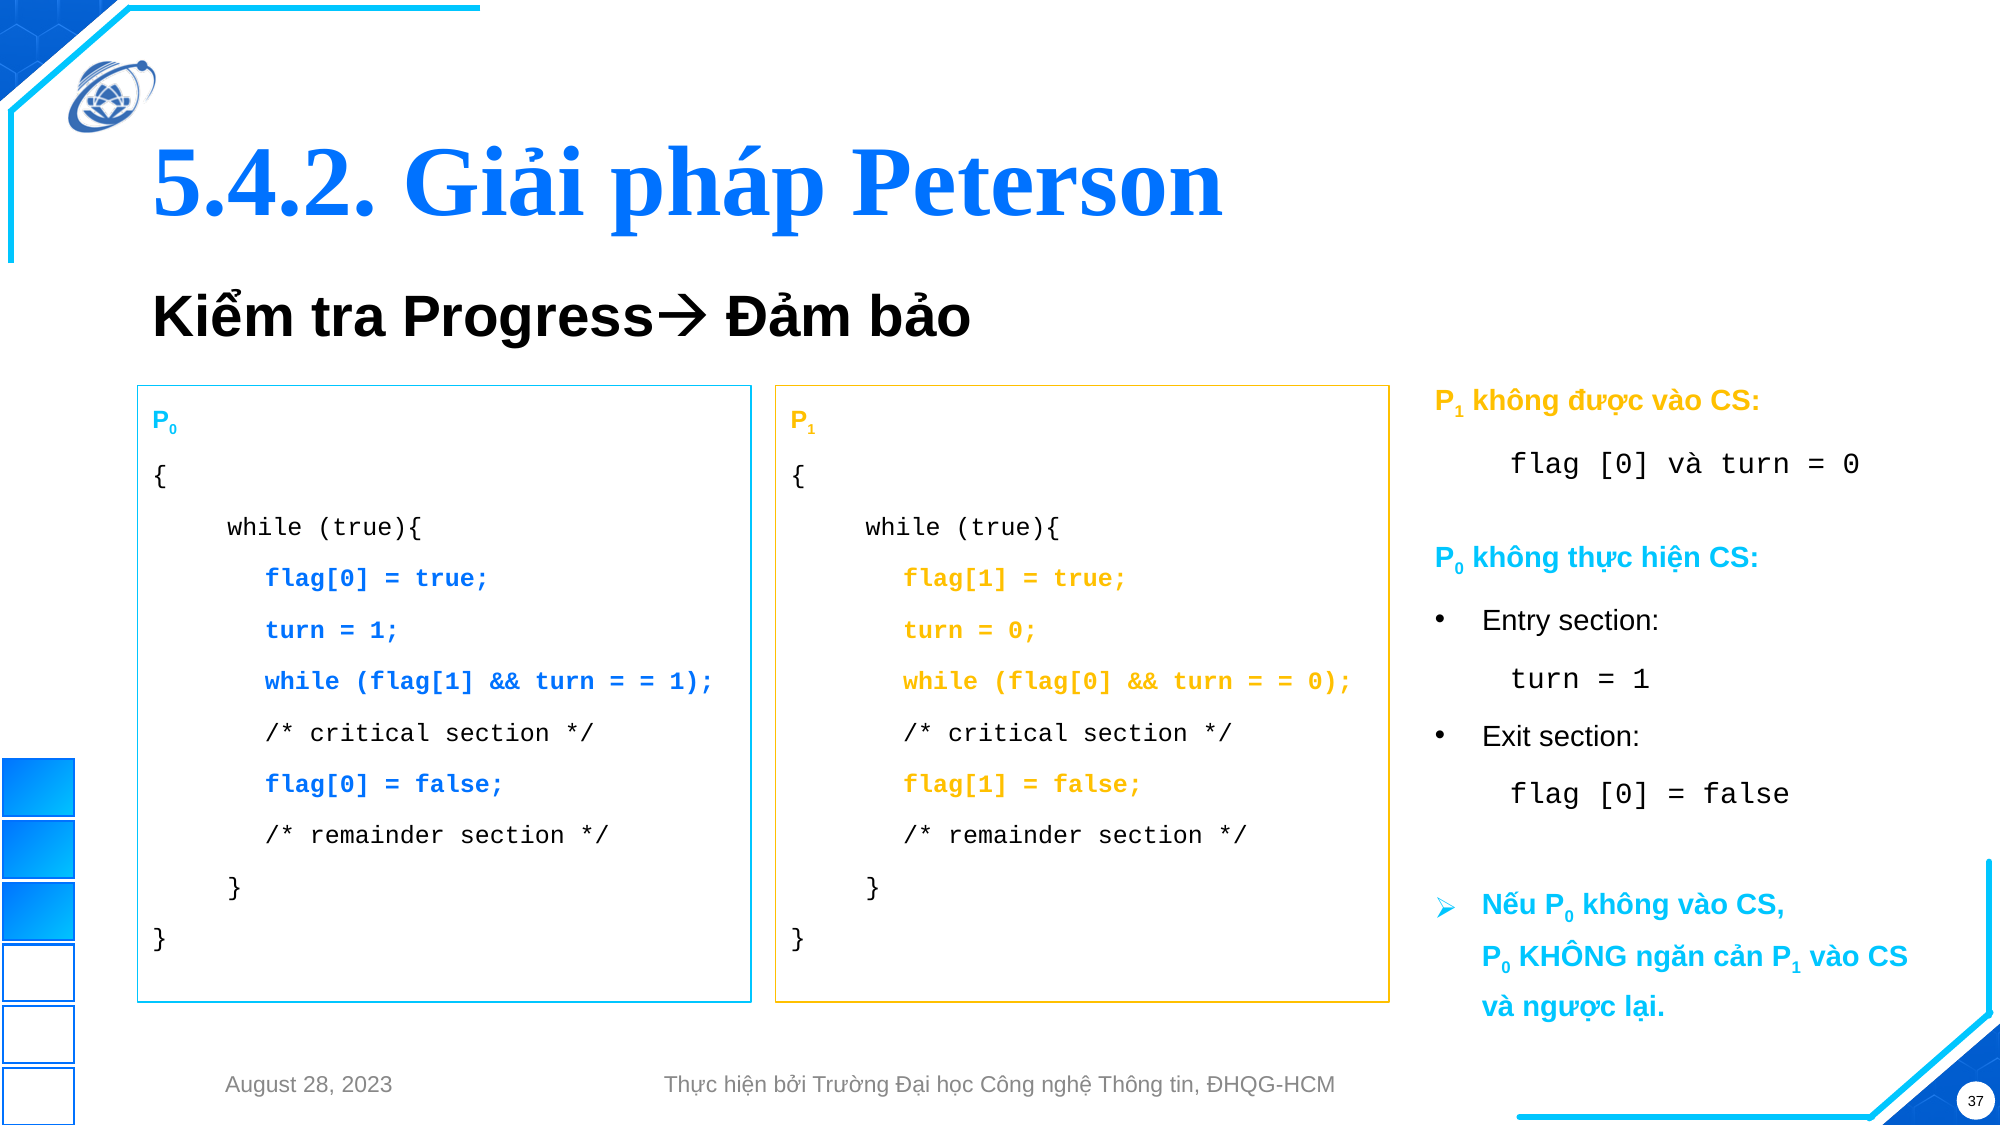

# 5.4.2. Giải pháp Peterson
Kiểm tra Progress🡪 Đảm bảo
P1 không được vào CS:
flag [0] và turn = 0
P0
{
while (true){
	flag[0] = true;
	turn = 1;
	while (flag[1] && turn = = 1);
	/* critical section */
	flag[0] = false;
	/* remainder section */
}
}
P1
{
while (true){
	flag[1] = true;
	turn = 0;
	while (flag[0] && turn = = 0);
	/* critical section */
	flag[1] = false;
	/* remainder section */
}
}
P0 không thực hiện CS:
Entry section:
turn = 1
Exit section:
flag [0] = false
Nếu P0 không vào CS,
P0 KHÔNG ngăn cản P1 vào CS
và ngược lại.
August 28, 2023
Thực hiện bởi Trường Đại học Công nghệ Thông tin, ĐHQG-HCM
37